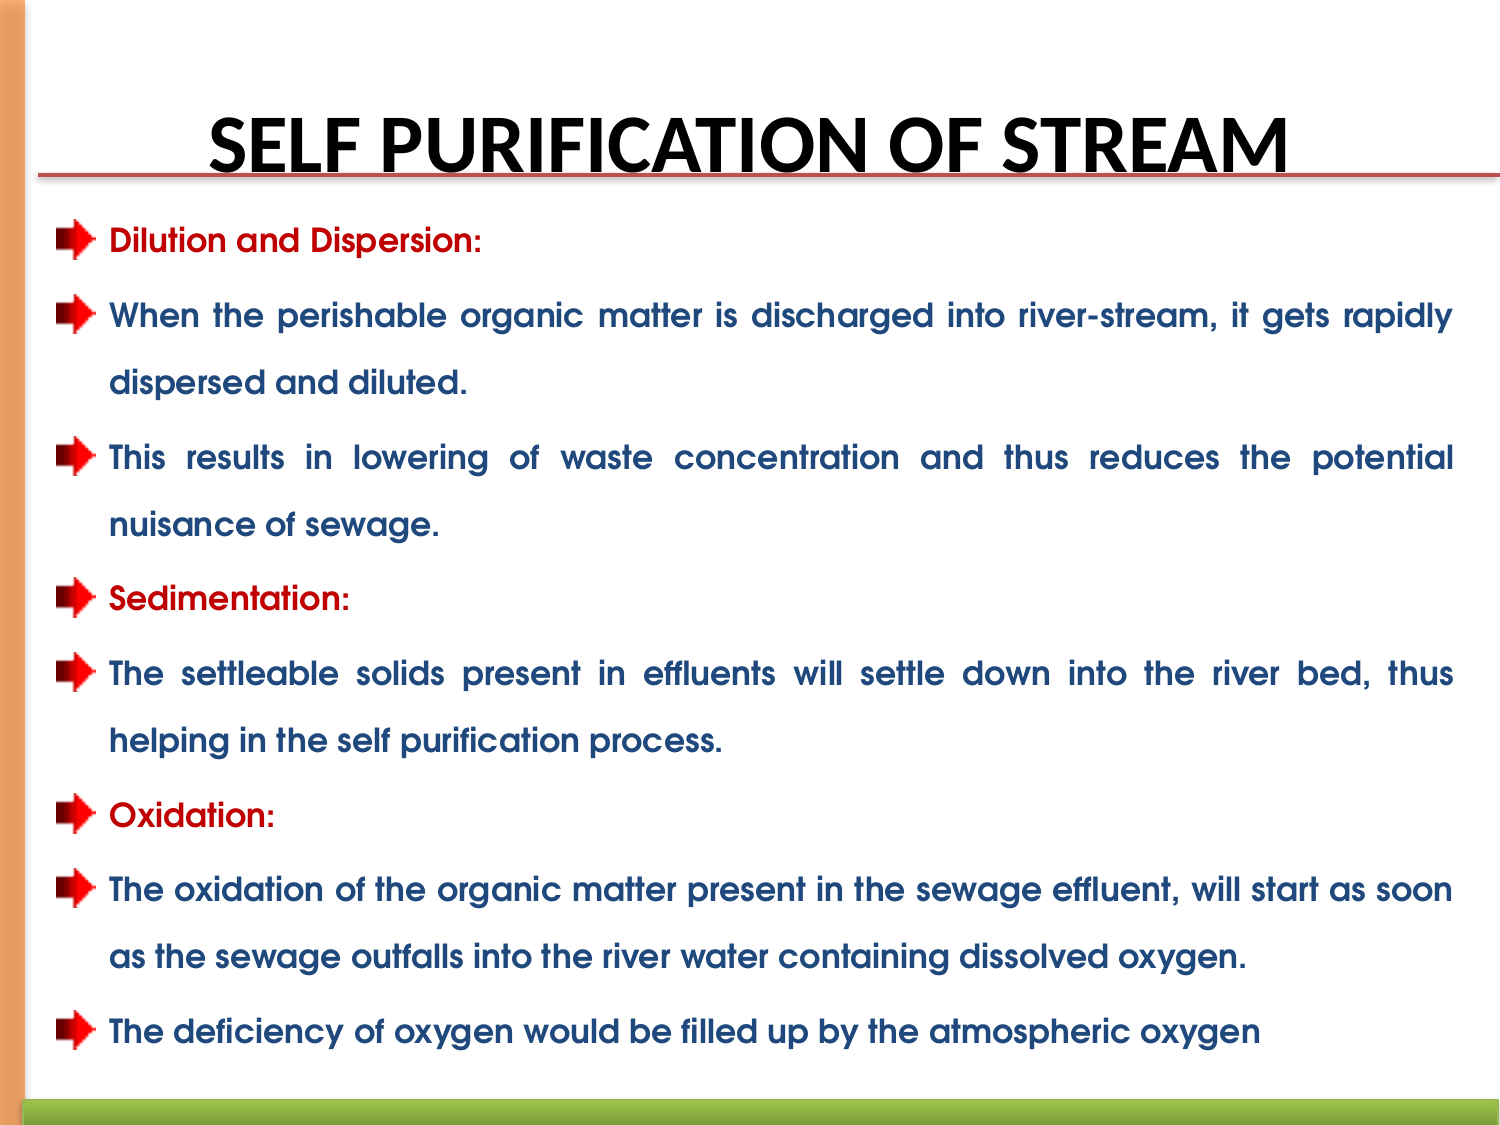

# SELF PURIFICATION OF STREAM
Dilution and Dispersion:
When the perishable organic matter is discharged into river-stream, it gets rapidly dispersed and diluted.
This results in lowering of waste concentration and thus reduces the potential nuisance of sewage.
Sedimentation:
The settleable solids present in effluents will settle down into the river bed, thus helping in the self purification process.
Oxidation:
The oxidation of the organic matter present in the sewage effluent, will start as soon as the sewage outfalls into the river water containing dissolved oxygen.
The deficiency of oxygen would be filled up by the atmospheric oxygen